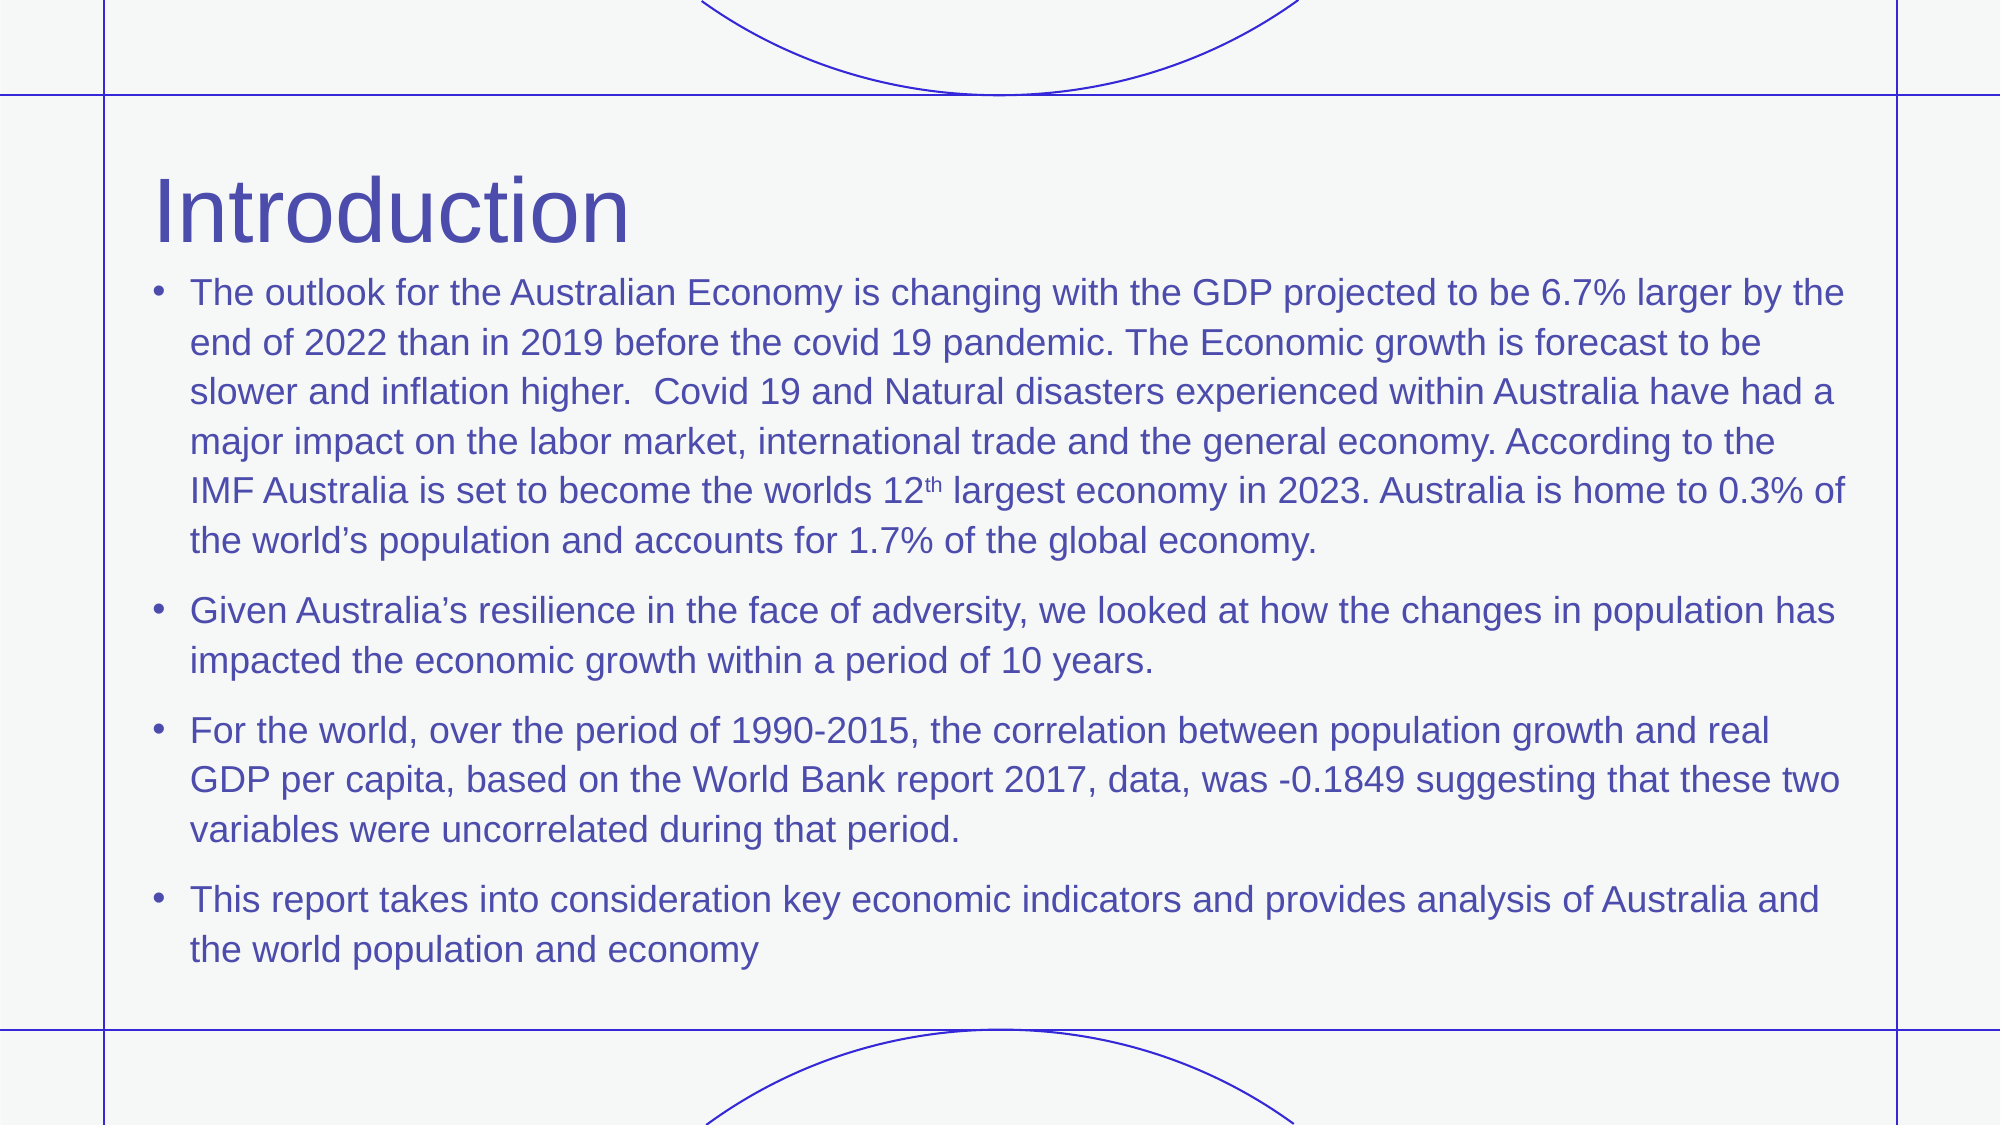

# Introduction
The outlook for the Australian Economy is changing with the GDP projected to be 6.7% larger by the end of 2022 than in 2019 before the covid 19 pandemic. The Economic growth is forecast to be slower and inflation higher.  Covid 19 and Natural disasters experienced within Australia have had a major impact on the labor market, international trade and the general economy. According to the IMF Australia is set to become the worlds 12th largest economy in 2023. Australia is home to 0.3% of the world’s population and accounts for 1.7% of the global economy.
Given Australia’s resilience in the face of adversity, we looked at how the changes in population has impacted the economic growth within a period of 10 years.
For the world, over the period of 1990-2015, the correlation between population growth and real GDP per capita, based on the World Bank report 2017, data, was -0.1849 suggesting that these two variables were uncorrelated during that period.
This report takes into consideration key economic indicators and provides analysis of Australia and the world population and economy